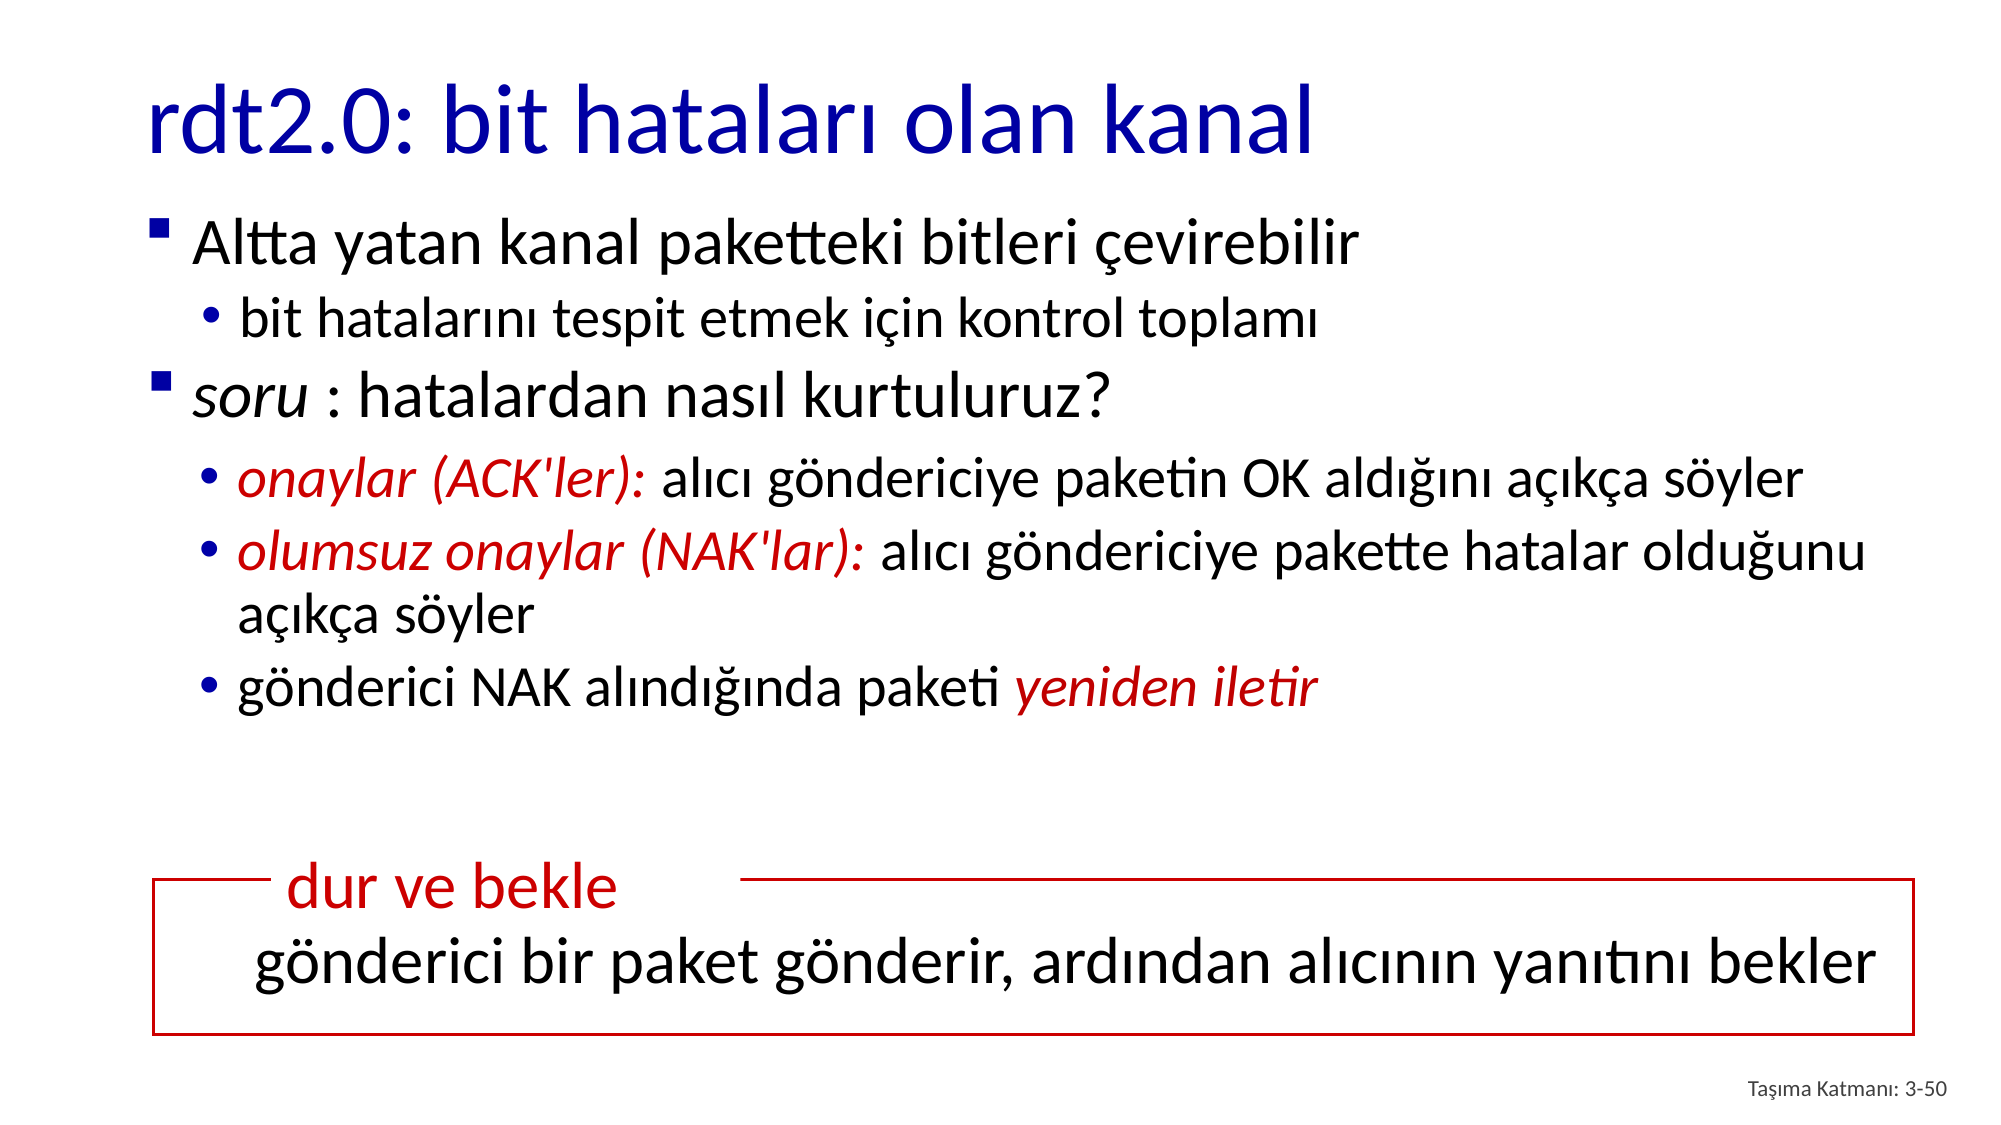

# rdt2.0: bit hataları olan kanal
Altta yatan kanal paketteki bitleri çevirebilir
bit hatalarını tespit etmek için kontrol toplamı
soru : hatalardan nasıl kurtuluruz?
onaylar (ACK'ler): alıcı göndericiye paketin OK aldığını açıkça söyler
olumsuz onaylar (NAK'lar): alıcı göndericiye pakette hatalar olduğunu açıkça söyler
gönderici NAK alındığında paketi yeniden iletir
dur ve bekle

gönderici bir paket gönderir, ardından alıcının yanıtını bekler
Taşıma Katmanı: 3-50